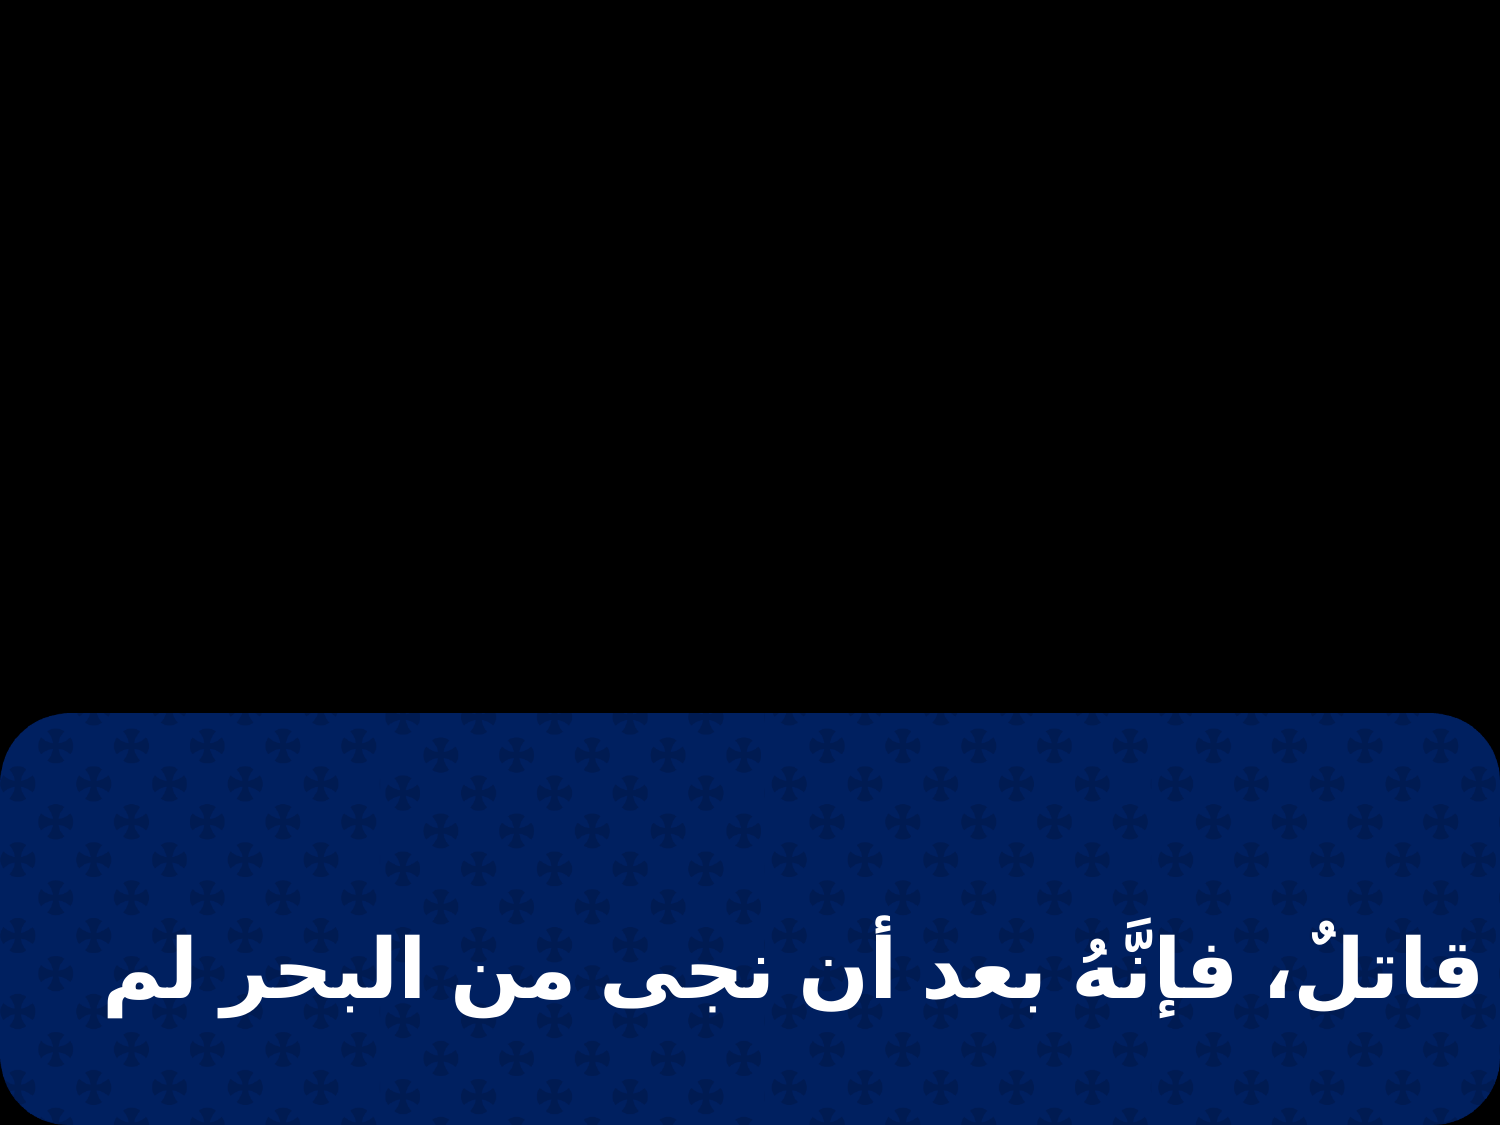

قاتلٌ، فإنَّهُ بعد أن نجى من البحر لم